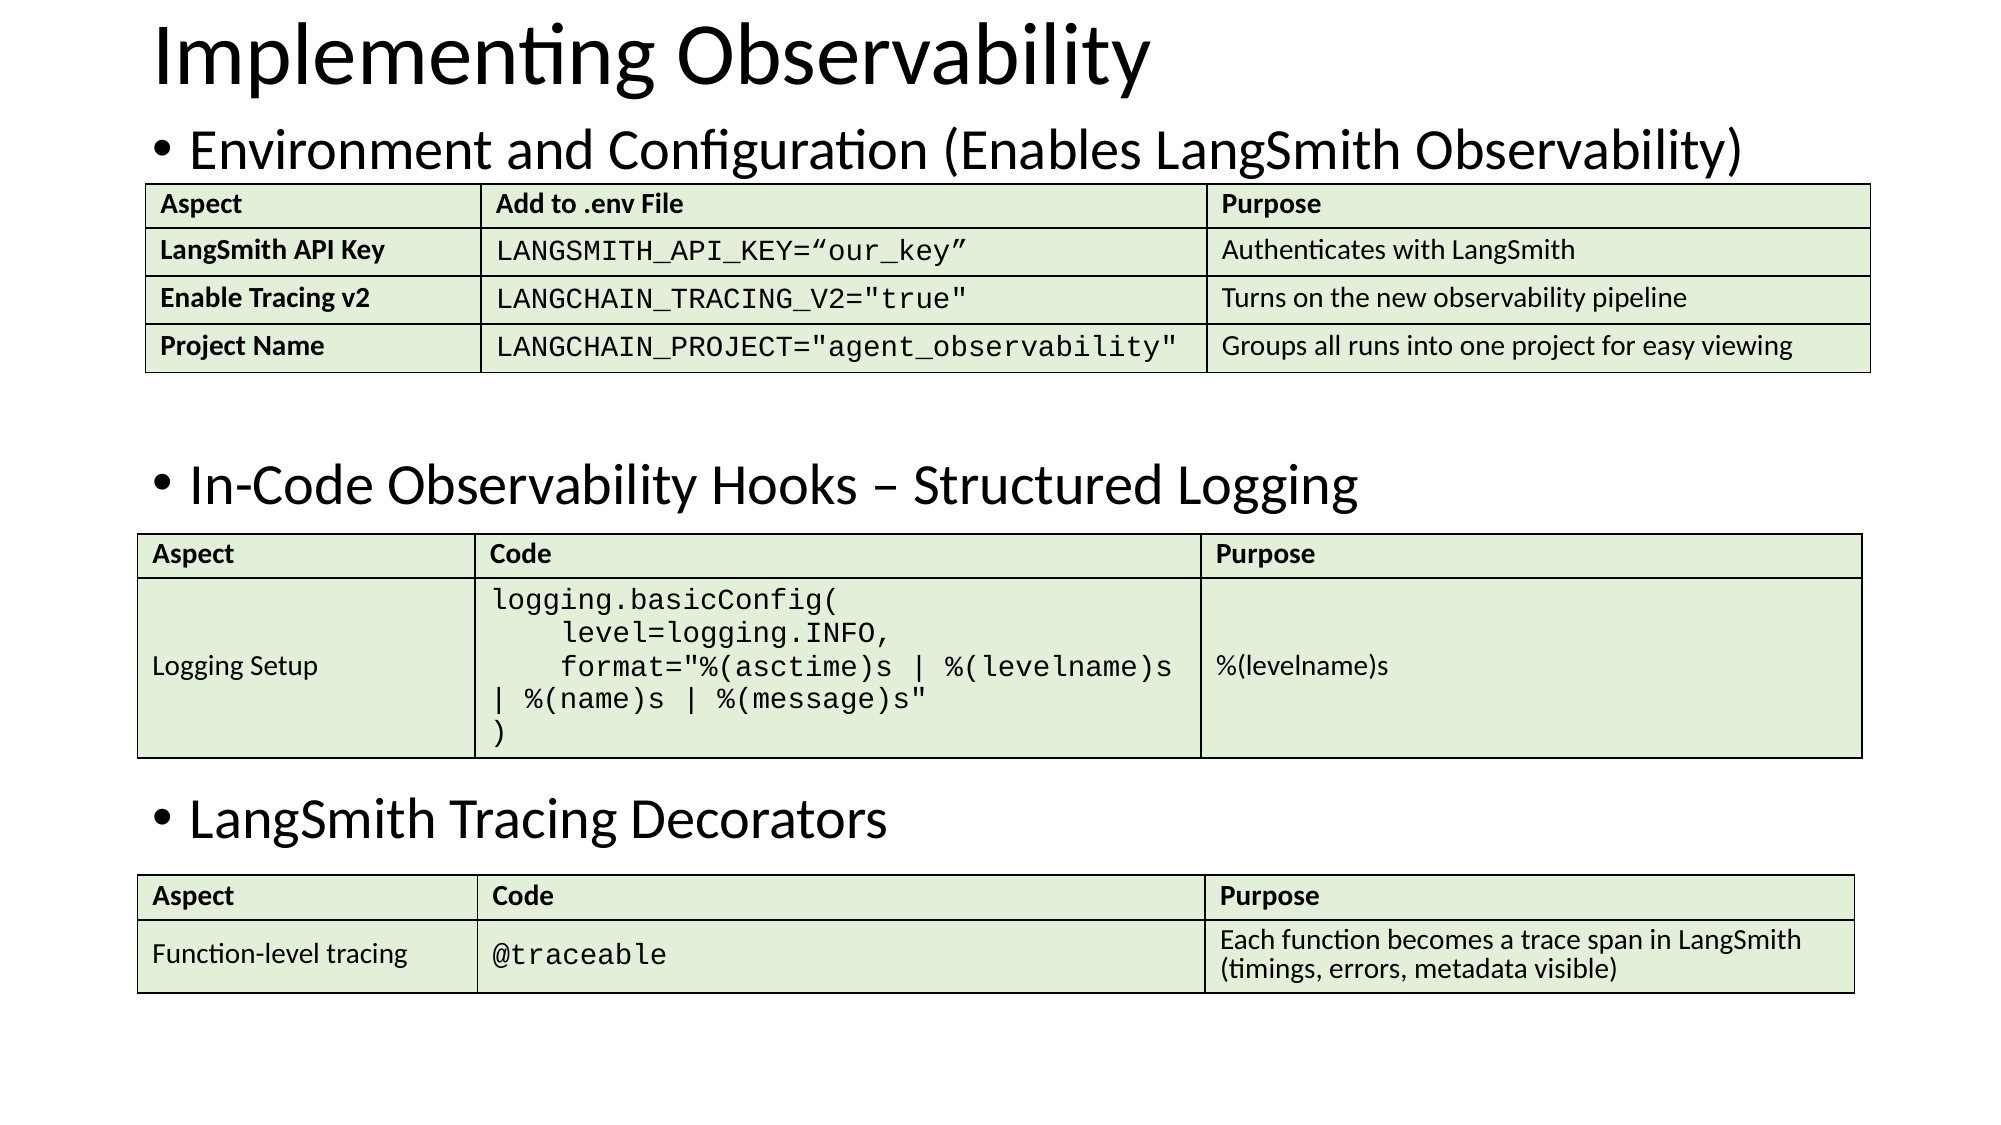

# Implementing Observability
Environment and Configuration (Enables LangSmith Observability)

In-Code Observability Hooks – Structured Logging

LangSmith Tracing Decorators

| Aspect | Add to .env File | Purpose |
| --- | --- | --- |
| LangSmith API Key | LANGSMITH\_API\_KEY=“our\_key” | Authenticates with LangSmith |
| Enable Tracing v2 | LANGCHAIN\_TRACING\_V2="true" | Turns on the new observability pipeline |
| Project Name | LANGCHAIN\_PROJECT="agent\_observability" | Groups all runs into one project for easy viewing |
| Aspect | Code | Purpose |
| --- | --- | --- |
| Logging Setup | logging.basicConfig(     level=logging.INFO,     format="%(asctime)s | %(levelname)s | %(name)s | %(message)s" ) | %(levelname)s |
| Aspect | Code | Purpose |
| --- | --- | --- |
| Function-level tracing | @traceable | Each function becomes a trace span in LangSmith (timings, errors, metadata visible) |